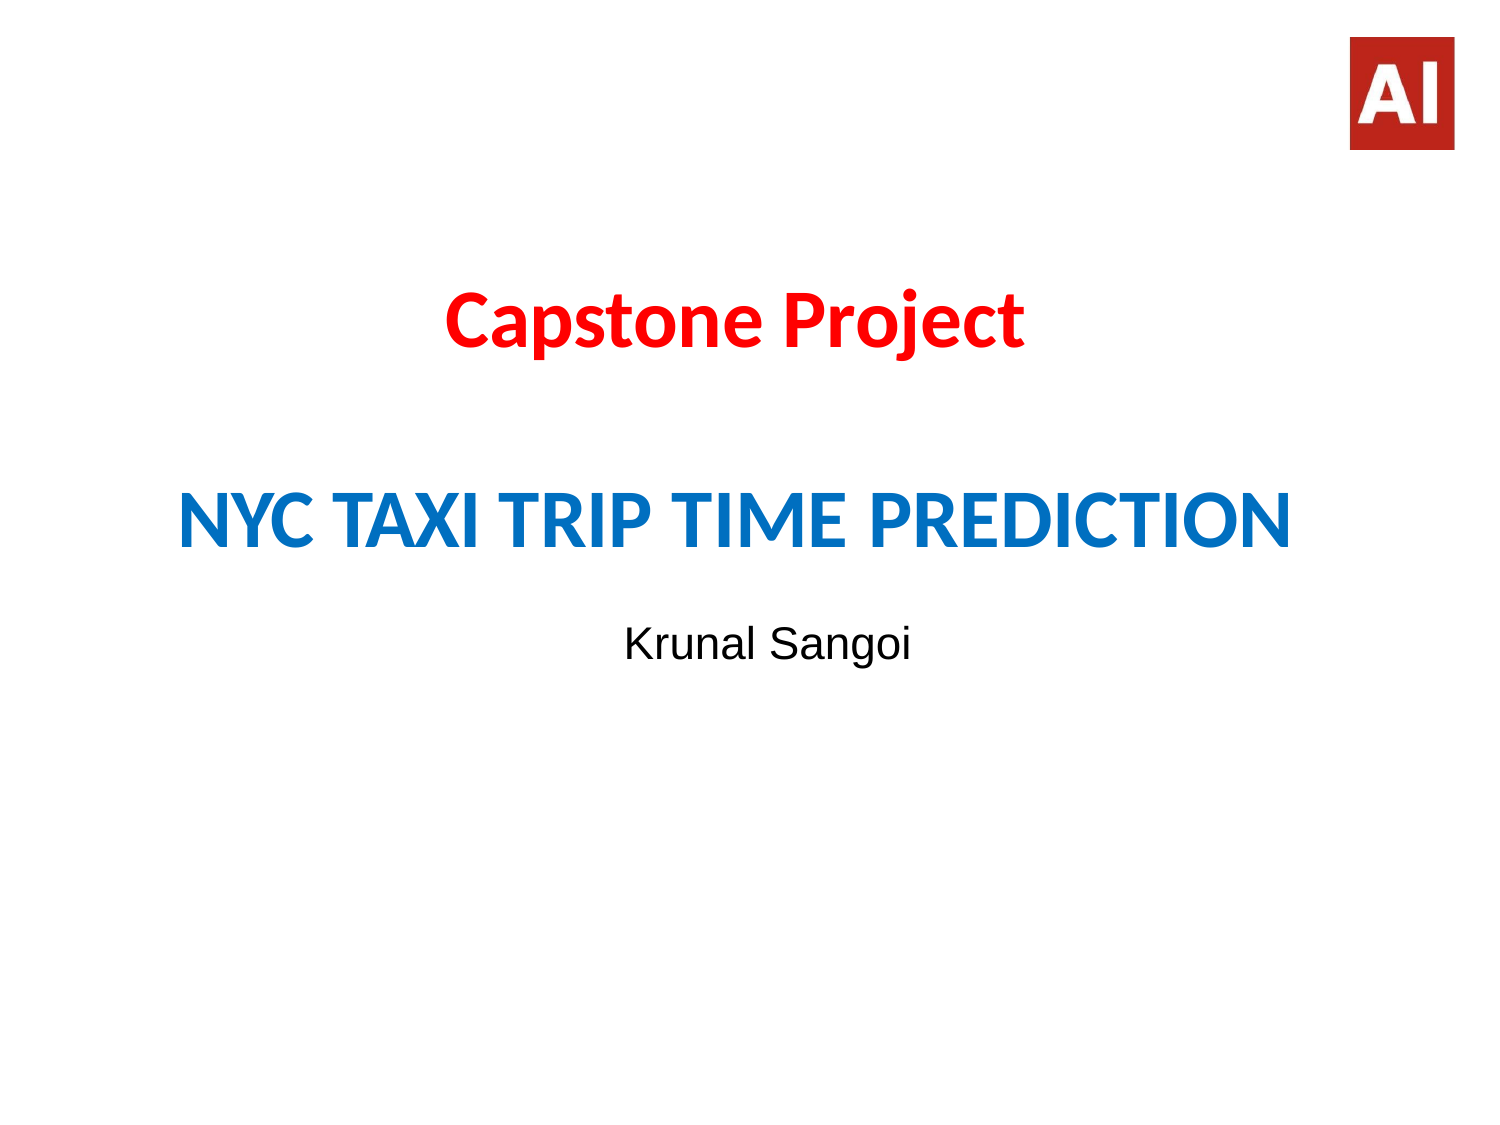

# Capstone Project
NYC TAXI TRIP TIME PREDICTION
Krunal Sangoi